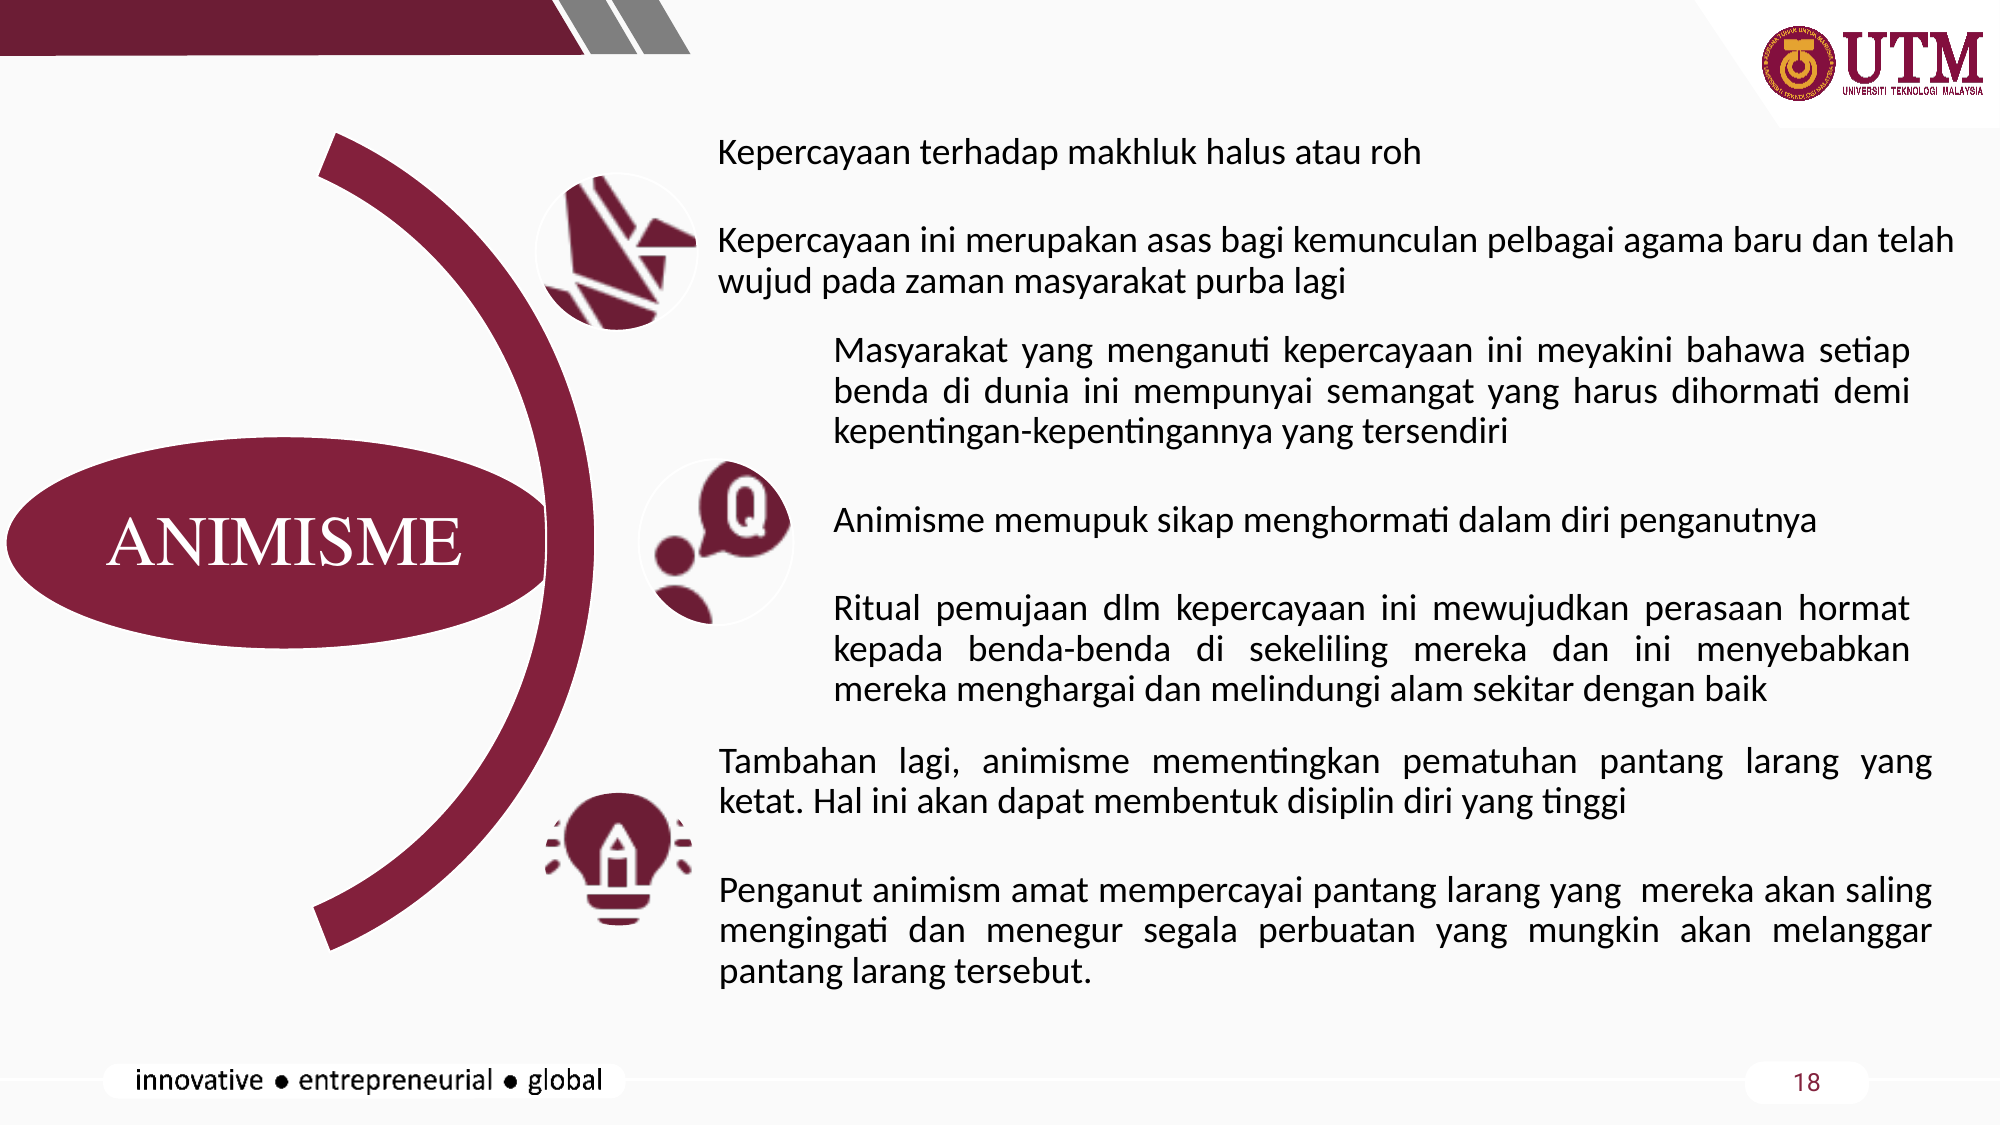

Kepercayaan terhadap makhluk halus atau roh

Kepercayaan ini merupakan asas bagi kemunculan pelbagai agama baru dan telah wujud pada zaman masyarakat purba lagi

Masyarakat yang menganuti kepercayaan ini meyakini bahawa setiap benda di dunia ini mempunyai semangat yang harus dihormati demi kepentingan-kepentingannya yang tersendiri

Animisme memupuk sikap menghormati dalam diri penganutnya

Ritual pemujaan dlm kepercayaan ini mewujudkan perasaan hormat kepada benda-benda di sekeliling mereka dan ini menyebabkan mereka menghargai dan melindungi alam sekitar dengan baik

ANIMISME

Tambahan lagi, animisme mementingkan pematuhan pantang larang yang ketat. Hal ini akan dapat membentuk disiplin diri yang tinggi

Penganut animism amat mempercayai pantang larang yang  mereka akan saling mengingati dan menegur segala perbuatan yang mungkin akan melanggar pantang larang tersebut.

18